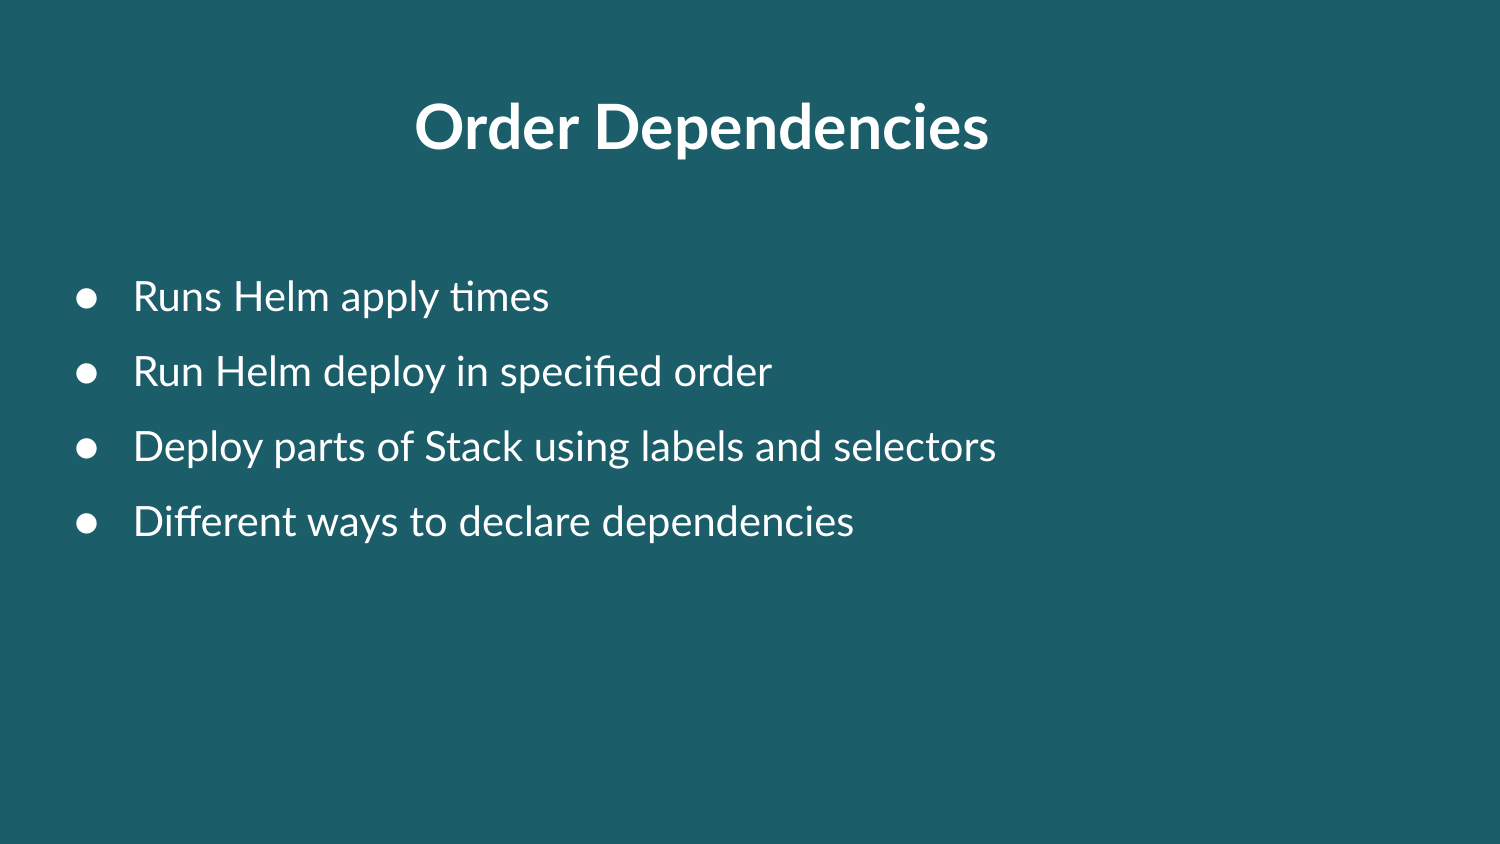

Order Dependencies
Runs Helm apply times
Run Helm deploy in specified order
Deploy parts of Stack using labels and selectors
Different ways to declare dependencies